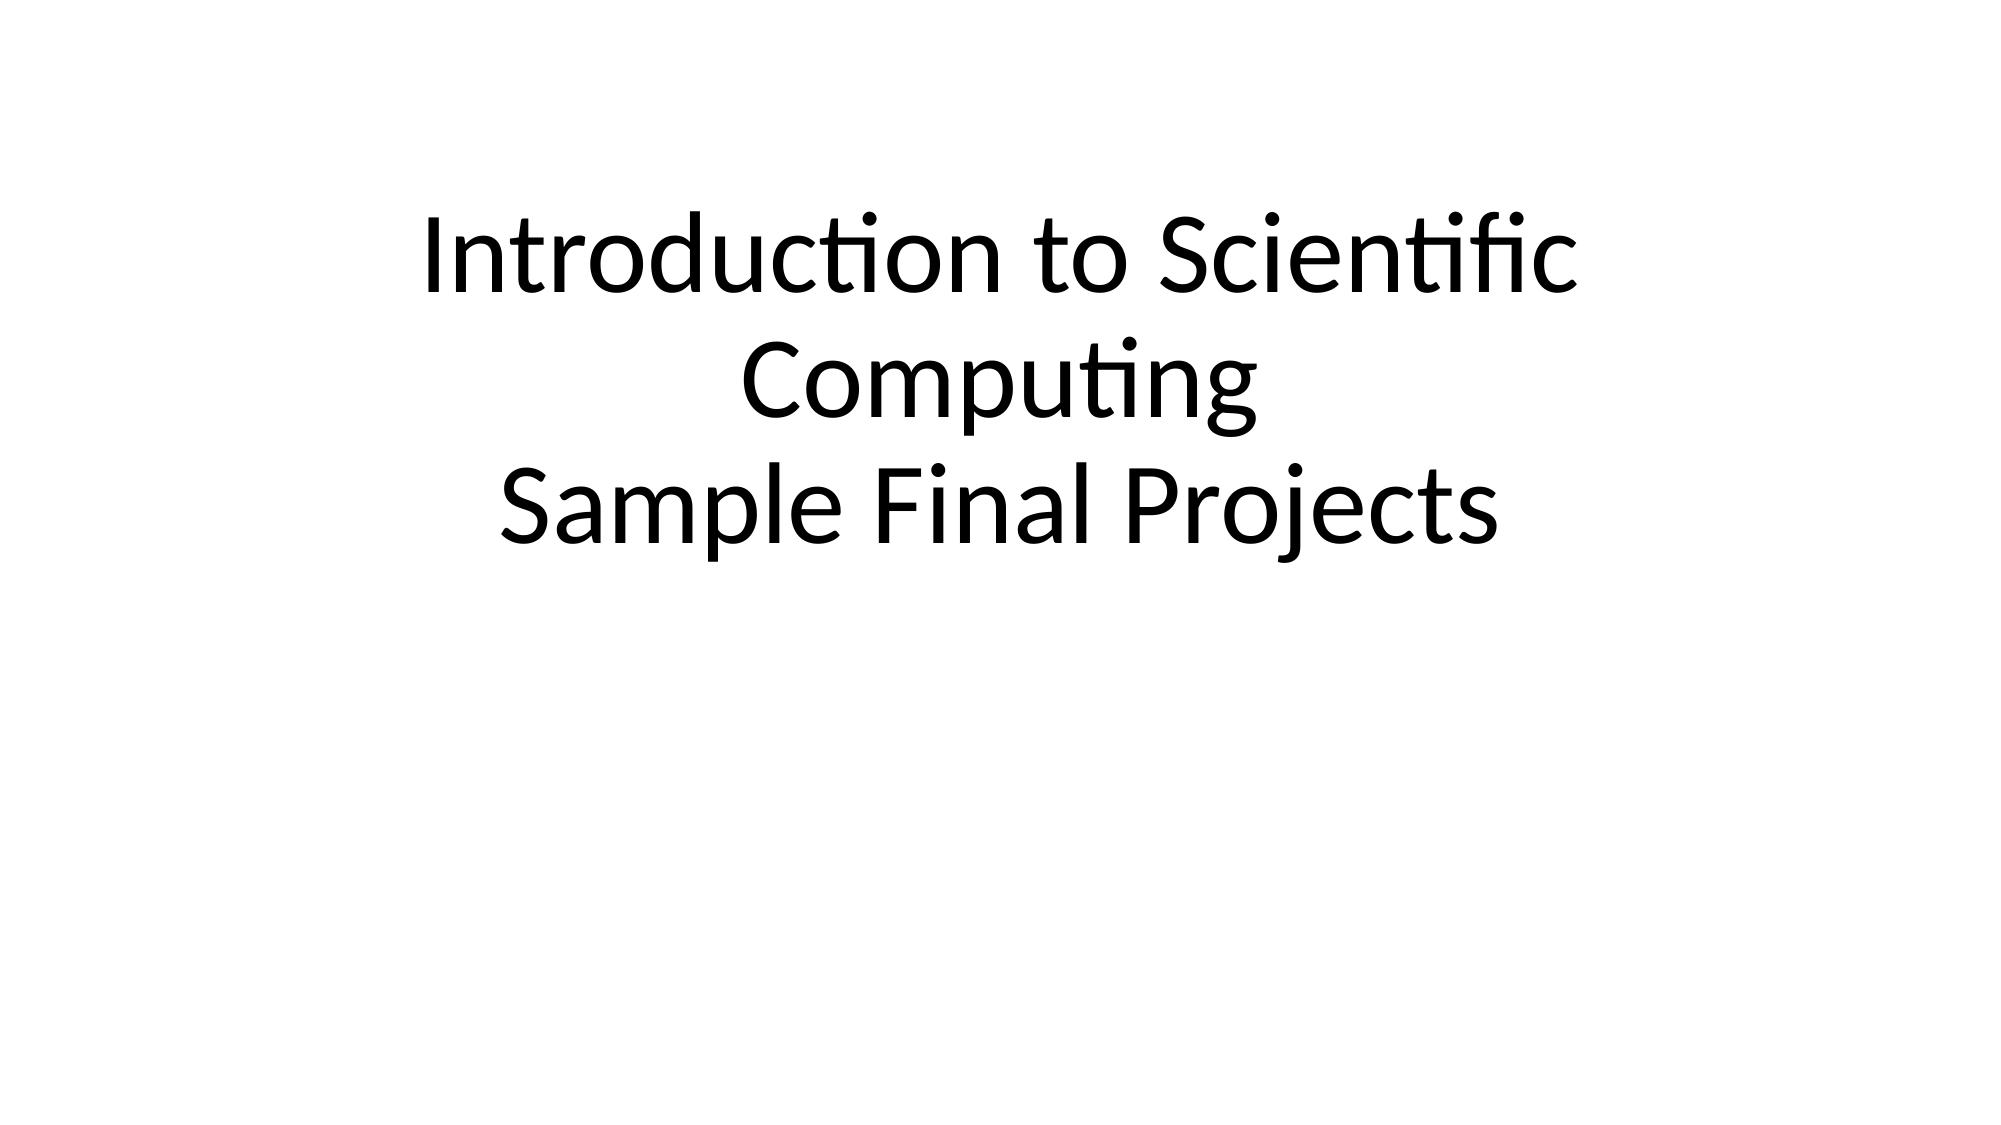

# Introduction to Scientific Computing Sample Final Projects